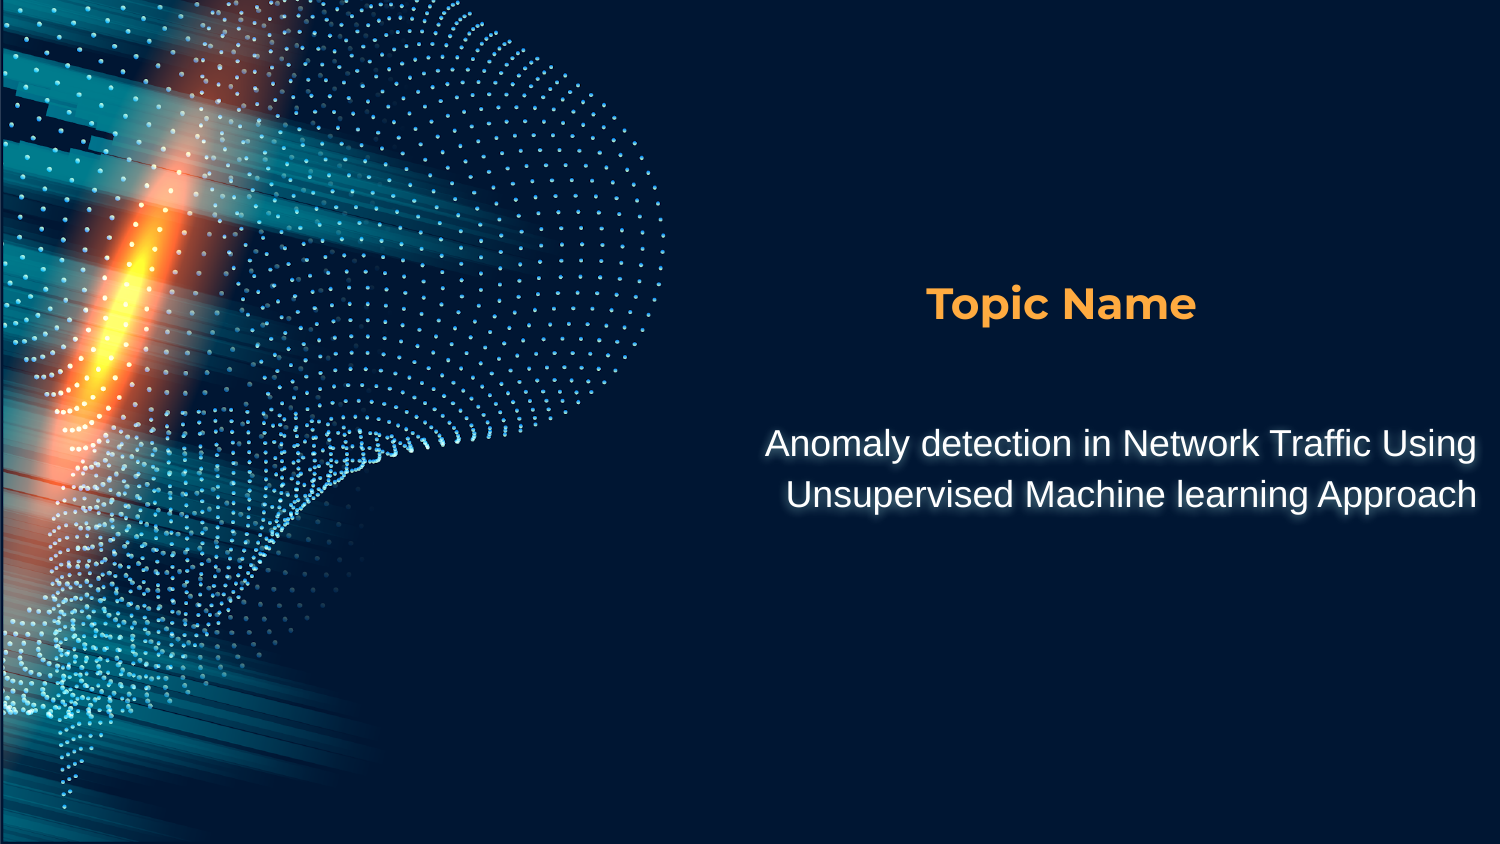

Topic Name
# Anomaly detection in Network Traffic Using
Unsupervised Machine learning Approach